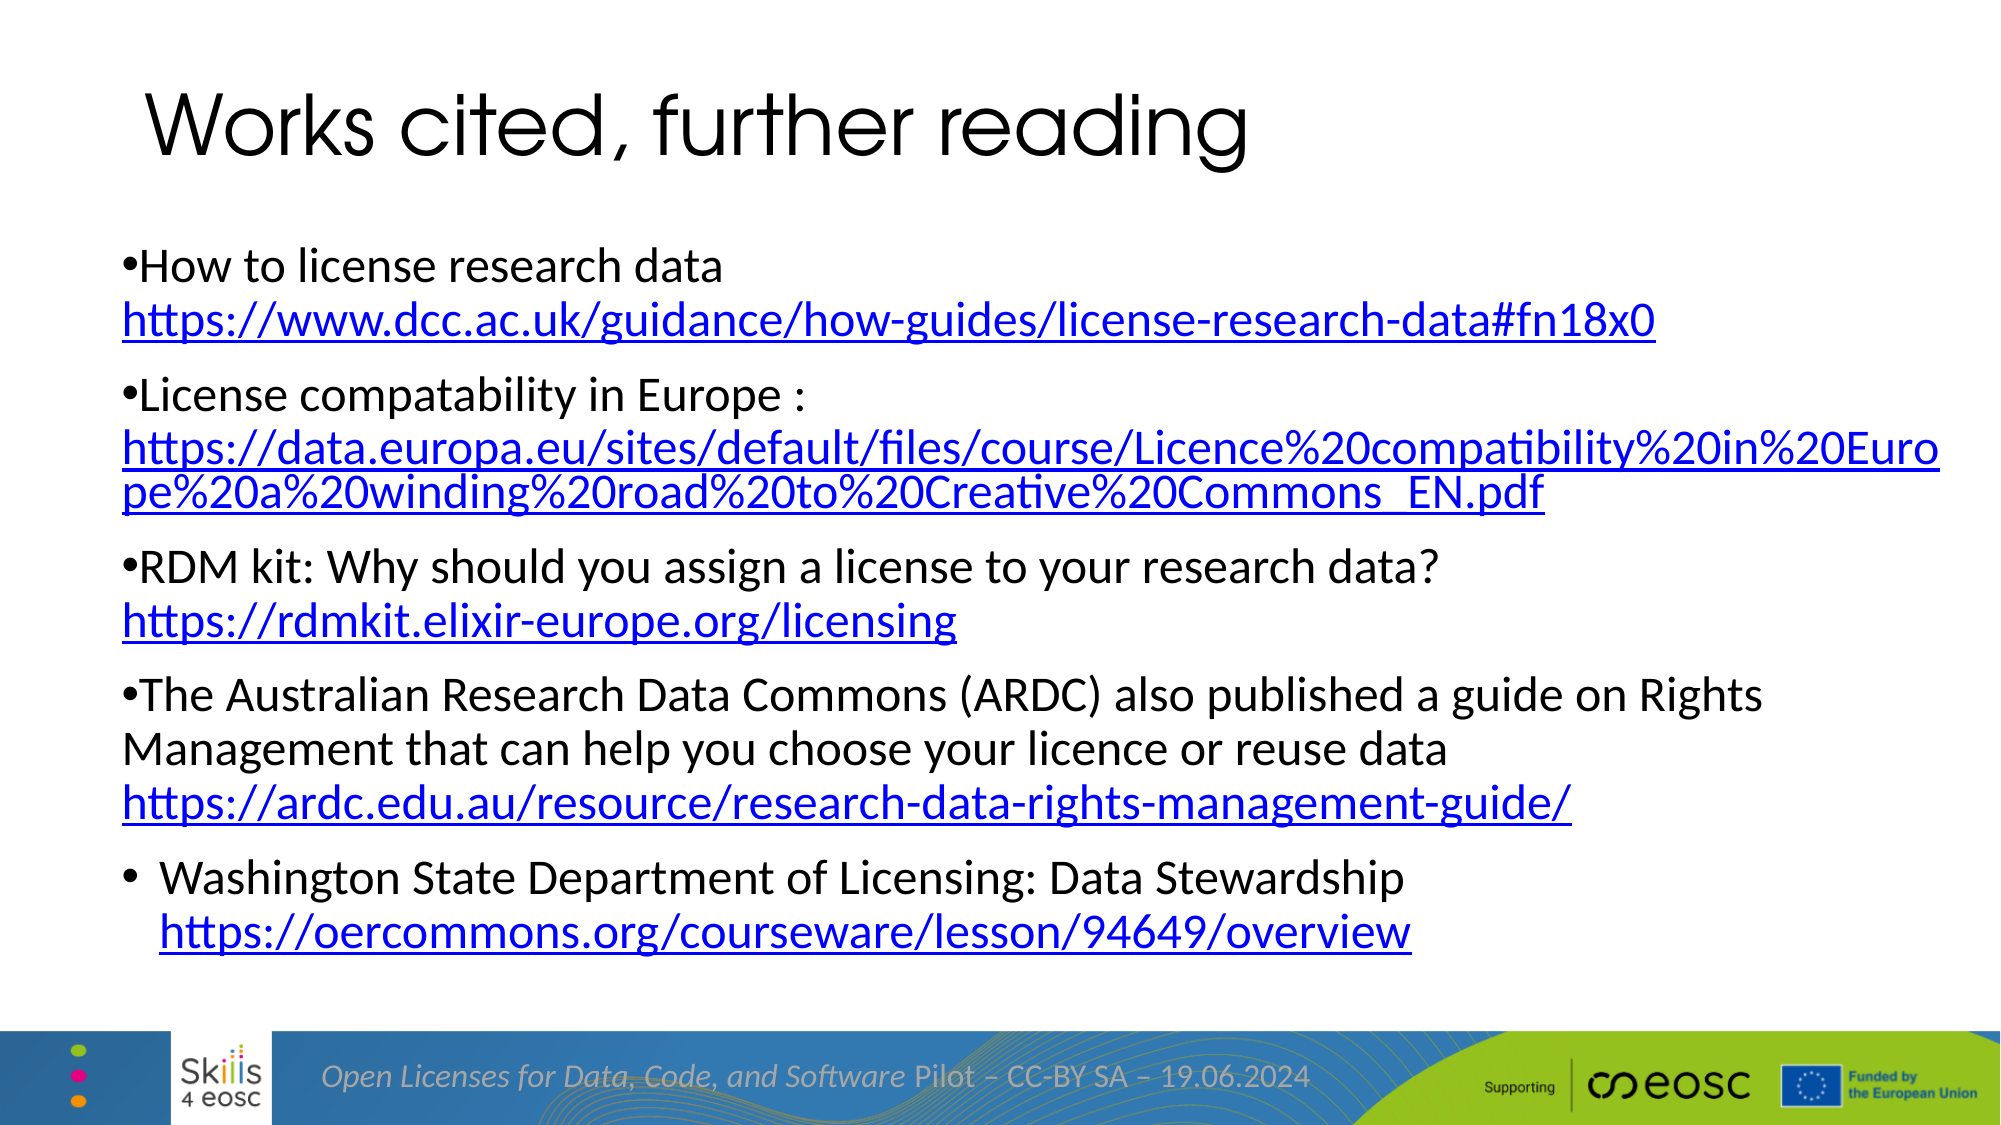

# Works cited, further reading
How to license research data
https://www.dcc.ac.uk/guidance/how-guides/license-research-data#fn18x0
License compatability in Europe : https://data.europa.eu/sites/default/files/course/Licence%20compatibility%20in%20Europe%20a%20winding%20road%20to%20Creative%20Commons_EN.pdf
RDM kit: Why should you assign a license to your research data?
https://rdmkit.elixir-europe.org/licensing
The Australian Research Data Commons (ARDC) also published a guide on Rights Management that can help you choose your licence or reuse data https://ardc.edu.au/resource/research-data-rights-management-guide/
Washington State Department of Licensing: Data Stewardship
https://oercommons.org/courseware/lesson/94649/overview
Open Licenses for Data, Code, and Software Pilot – CC-BY SA – 19.06.2024